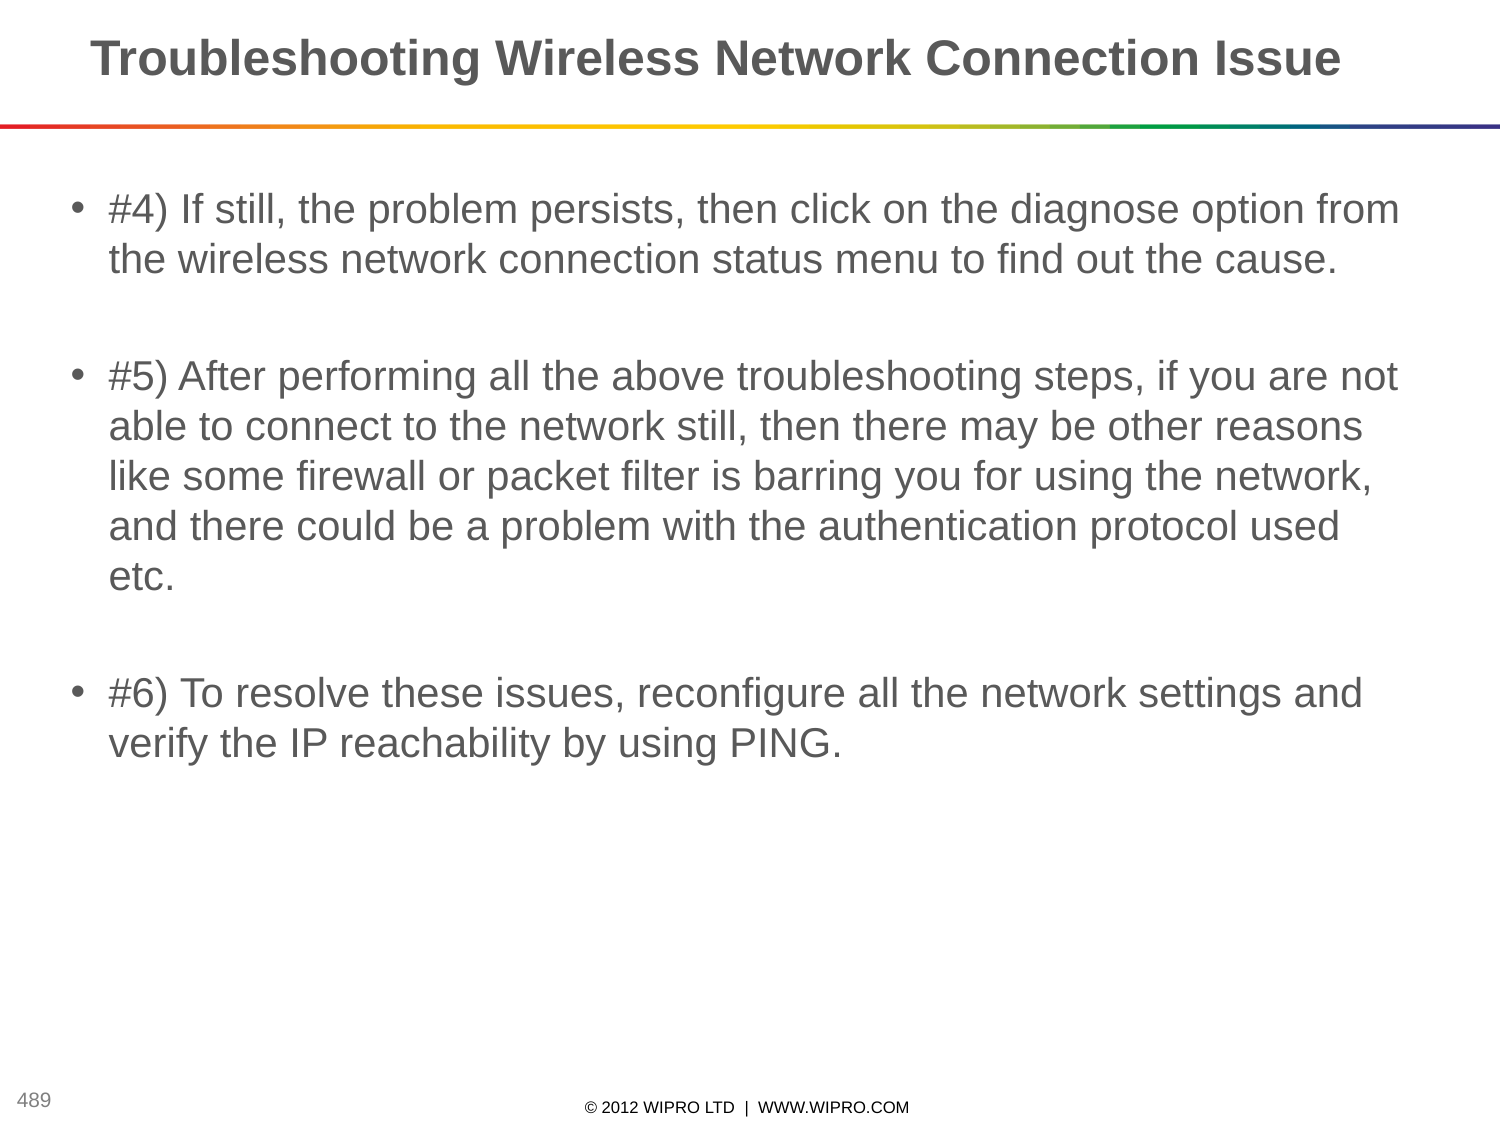

# Troubleshooting Wireless Network Connection Issue
#4) If still, the problem persists, then click on the diagnose option from the wireless network connection status menu to find out the cause.

#5) After performing all the above troubleshooting steps, if you are not able to connect to the network still, then there may be other reasons like some firewall or packet filter is barring you for using the network, and there could be a problem with the authentication protocol used etc.

#6) To resolve these issues, reconfigure all the network settings and verify the IP reachability by using PING.